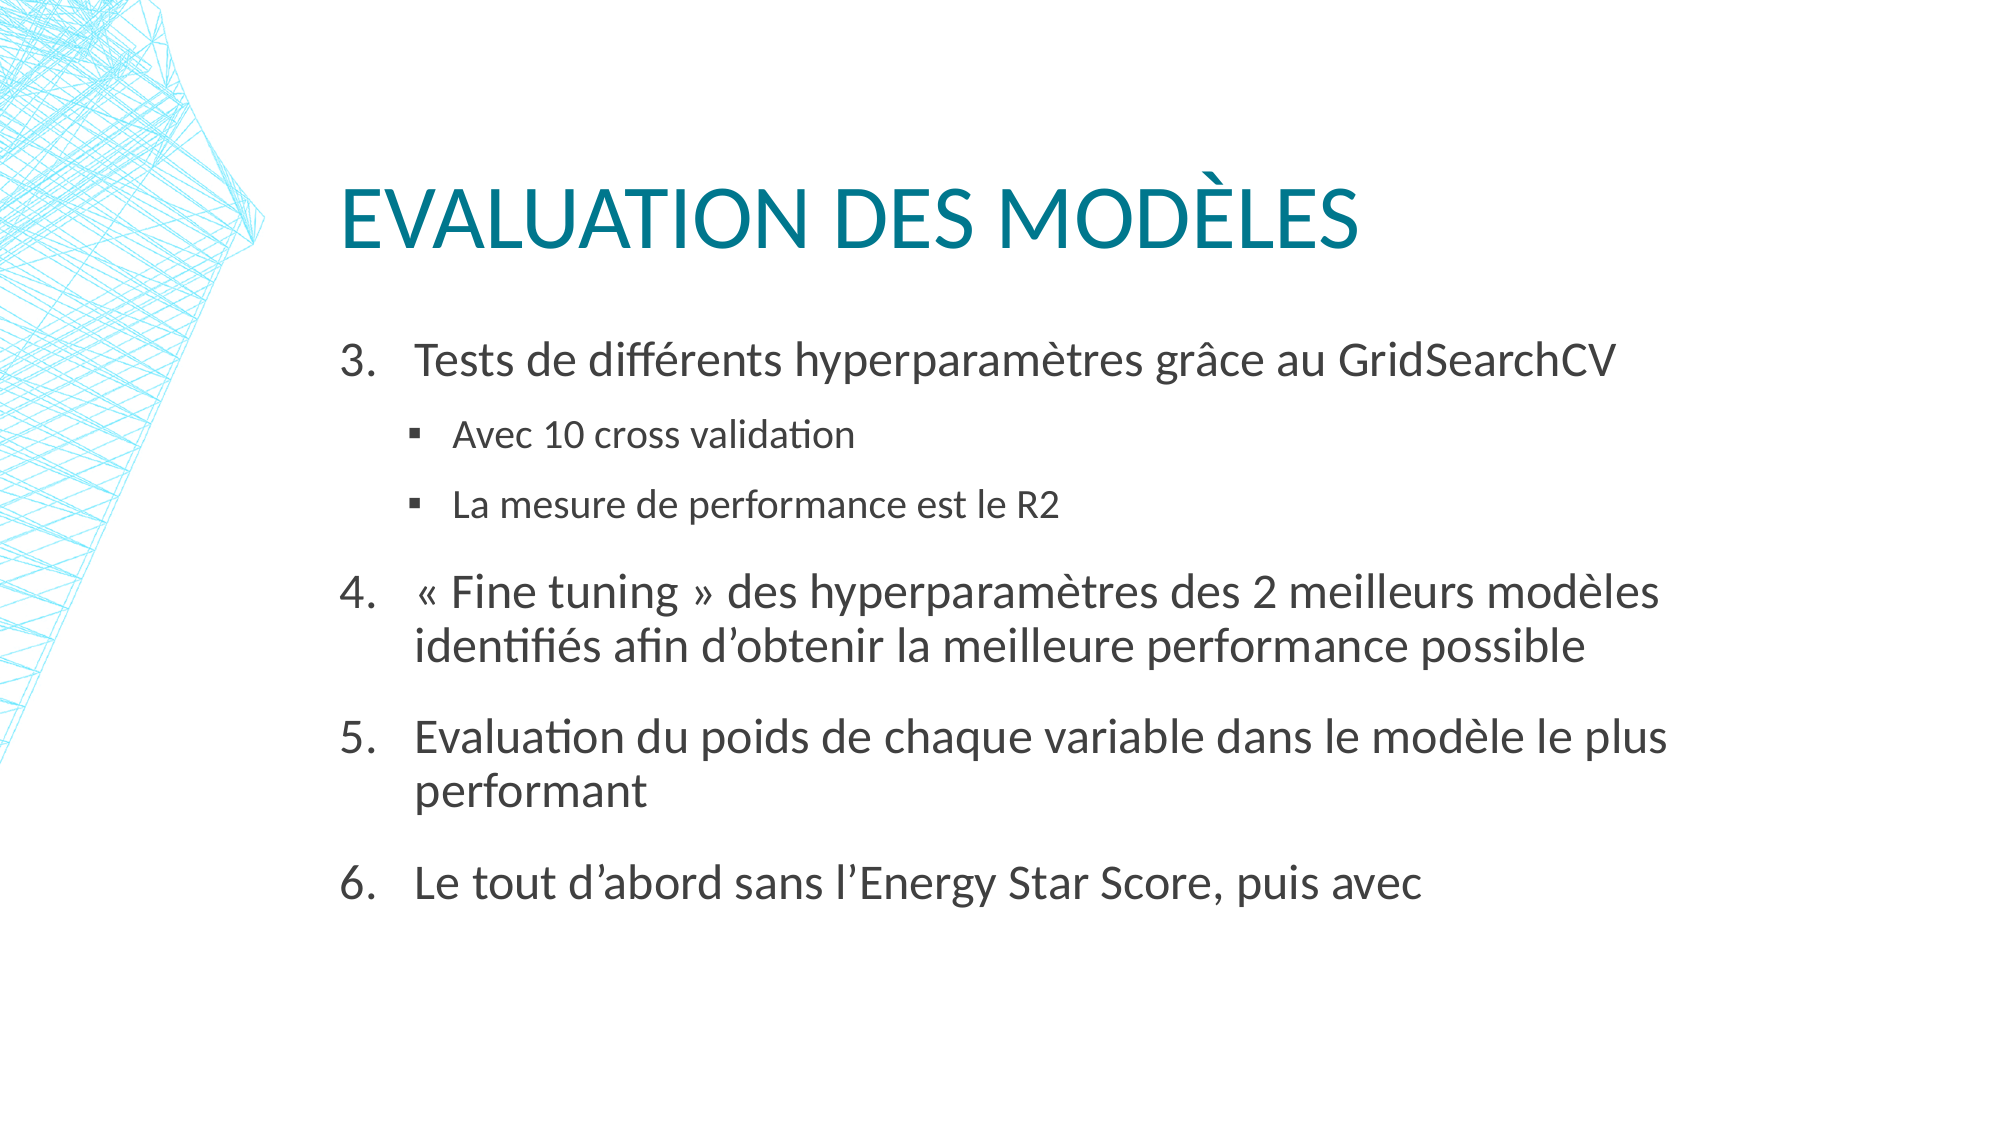

# Evaluation des modèles
Tests de différents hyperparamètres grâce au GridSearchCV
Avec 10 cross validation
La mesure de performance est le R2
« Fine tuning » des hyperparamètres des 2 meilleurs modèles identifiés afin d’obtenir la meilleure performance possible
Evaluation du poids de chaque variable dans le modèle le plus performant
Le tout d’abord sans l’Energy Star Score, puis avec